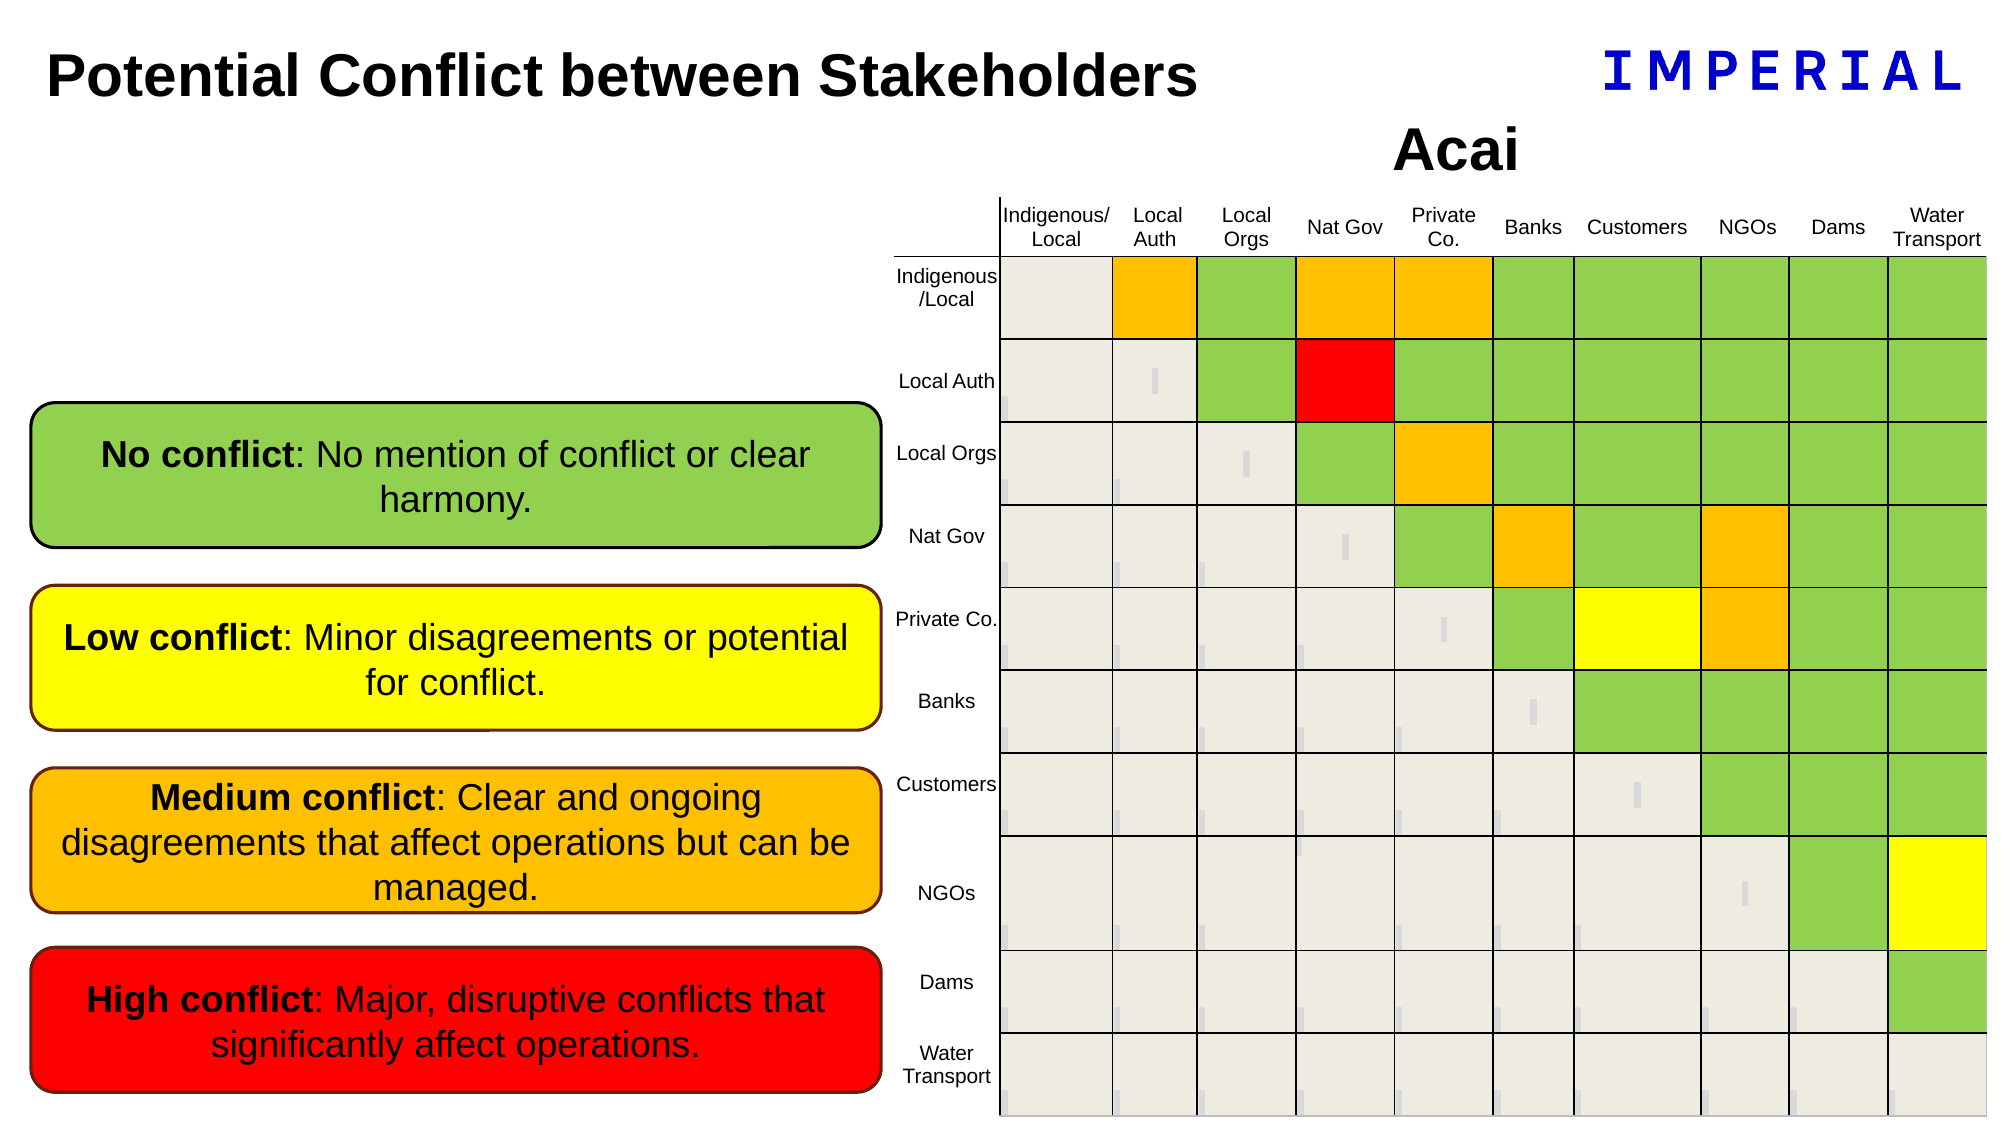

Potential Conflict between Stakeholders
Acai
|  | Indigenous/Local | Local Auth | Local Orgs | Nat Gov | Private Co. | Banks | Customers | NGOs | Dams | Water Transport |
| --- | --- | --- | --- | --- | --- | --- | --- | --- | --- | --- |
| Indigenous/Local |  |  |  |  |  |  |  |  |  |  |
| Local Auth |  |  |  |  |  |  |  |  |  |  |
| Local Orgs |  |  |  |  |  |  |  |  |  |  |
| Nat Gov |  |  |  |  |  |  |  |  |  |  |
| Private Co. |  |  |  |  |  |  |  |  |  |  |
| Banks |  |  |  |  |  |  |  |  |  |  |
| Customers |  |  |  |  |  |  |  |  |  |  |
| NGOs |  |  |  |  |  |  |  |  |  |  |
| Dams |  |  |  |  |  |  |  |  |  |  |
| Water Transport |  |  |  |  |  |  |  |  |  |  |
No conflict: No mention of conflict or clear harmony.
Low conflict: Minor disagreements or potential for conflict.
Medium conflict: Clear and ongoing disagreements that affect operations but can be managed.
High conflict: Major, disruptive conflicts that significantly affect operations.